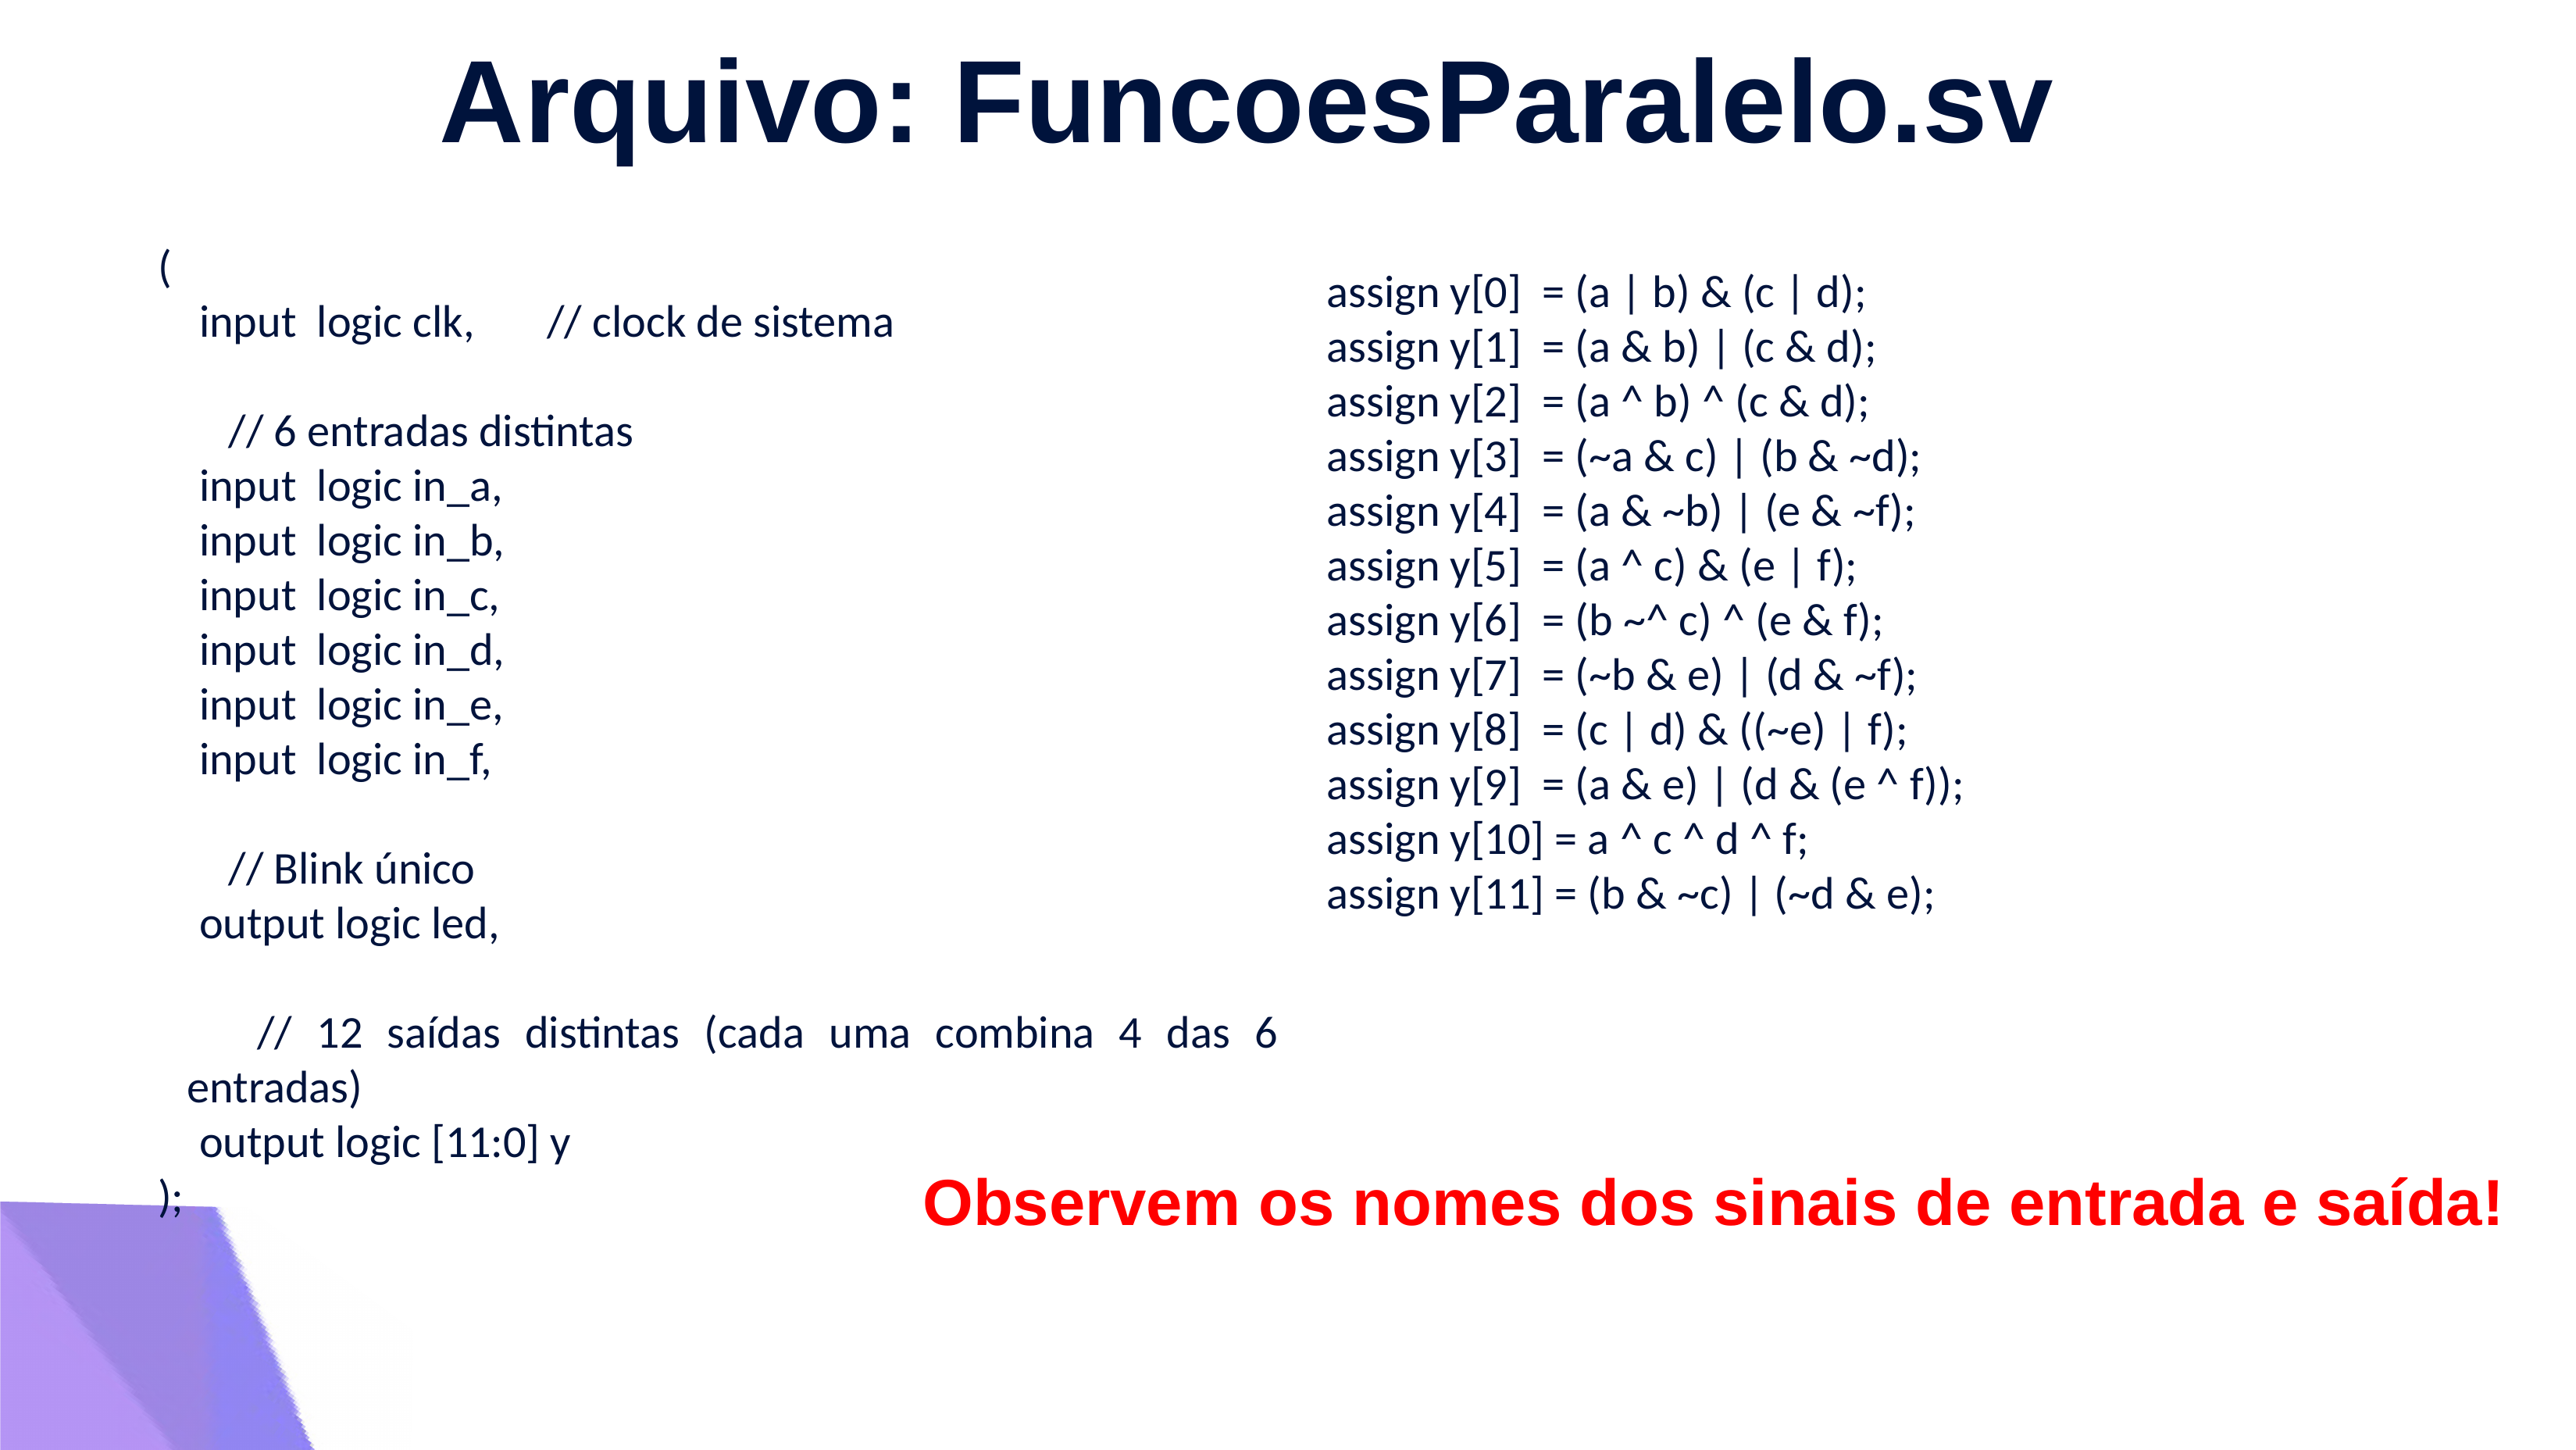

Arquivo: FuncoesParalelo.sv
(
    input  logic clk,       // clock de sistema
    // 6 entradas distintas
    input  logic in_a,
    input  logic in_b,
    input  logic in_c,
    input  logic in_d,
    input  logic in_e,
    input  logic in_f,
    // Blink único
    output logic led,
    // 12 saídas distintas (cada uma combina 4 das 6 entradas)
    output logic [11:0] y
);
assign y[0]  = (a | b) & (c | d);
assign y[1]  = (a & b) | (c & d);
assign y[2]  = (a ^ b) ^ (c & d);
assign y[3]  = (~a & c) | (b & ~d);
assign y[4]  = (a & ~b) | (e & ~f);
assign y[5]  = (a ^ c) & (e | f);
assign y[6]  = (b ~^ c) ^ (e & f);
assign y[7]  = (~b & e) | (d & ~f);
assign y[8]  = (c | d) & ((~e) | f);
assign y[9]  = (a & e) | (d & (e ^ f));
assign y[10] = a ^ c ^ d ^ f;
assign y[11] = (b & ~c) | (~d & e);

Observem os nomes dos sinais de entrada e saída!